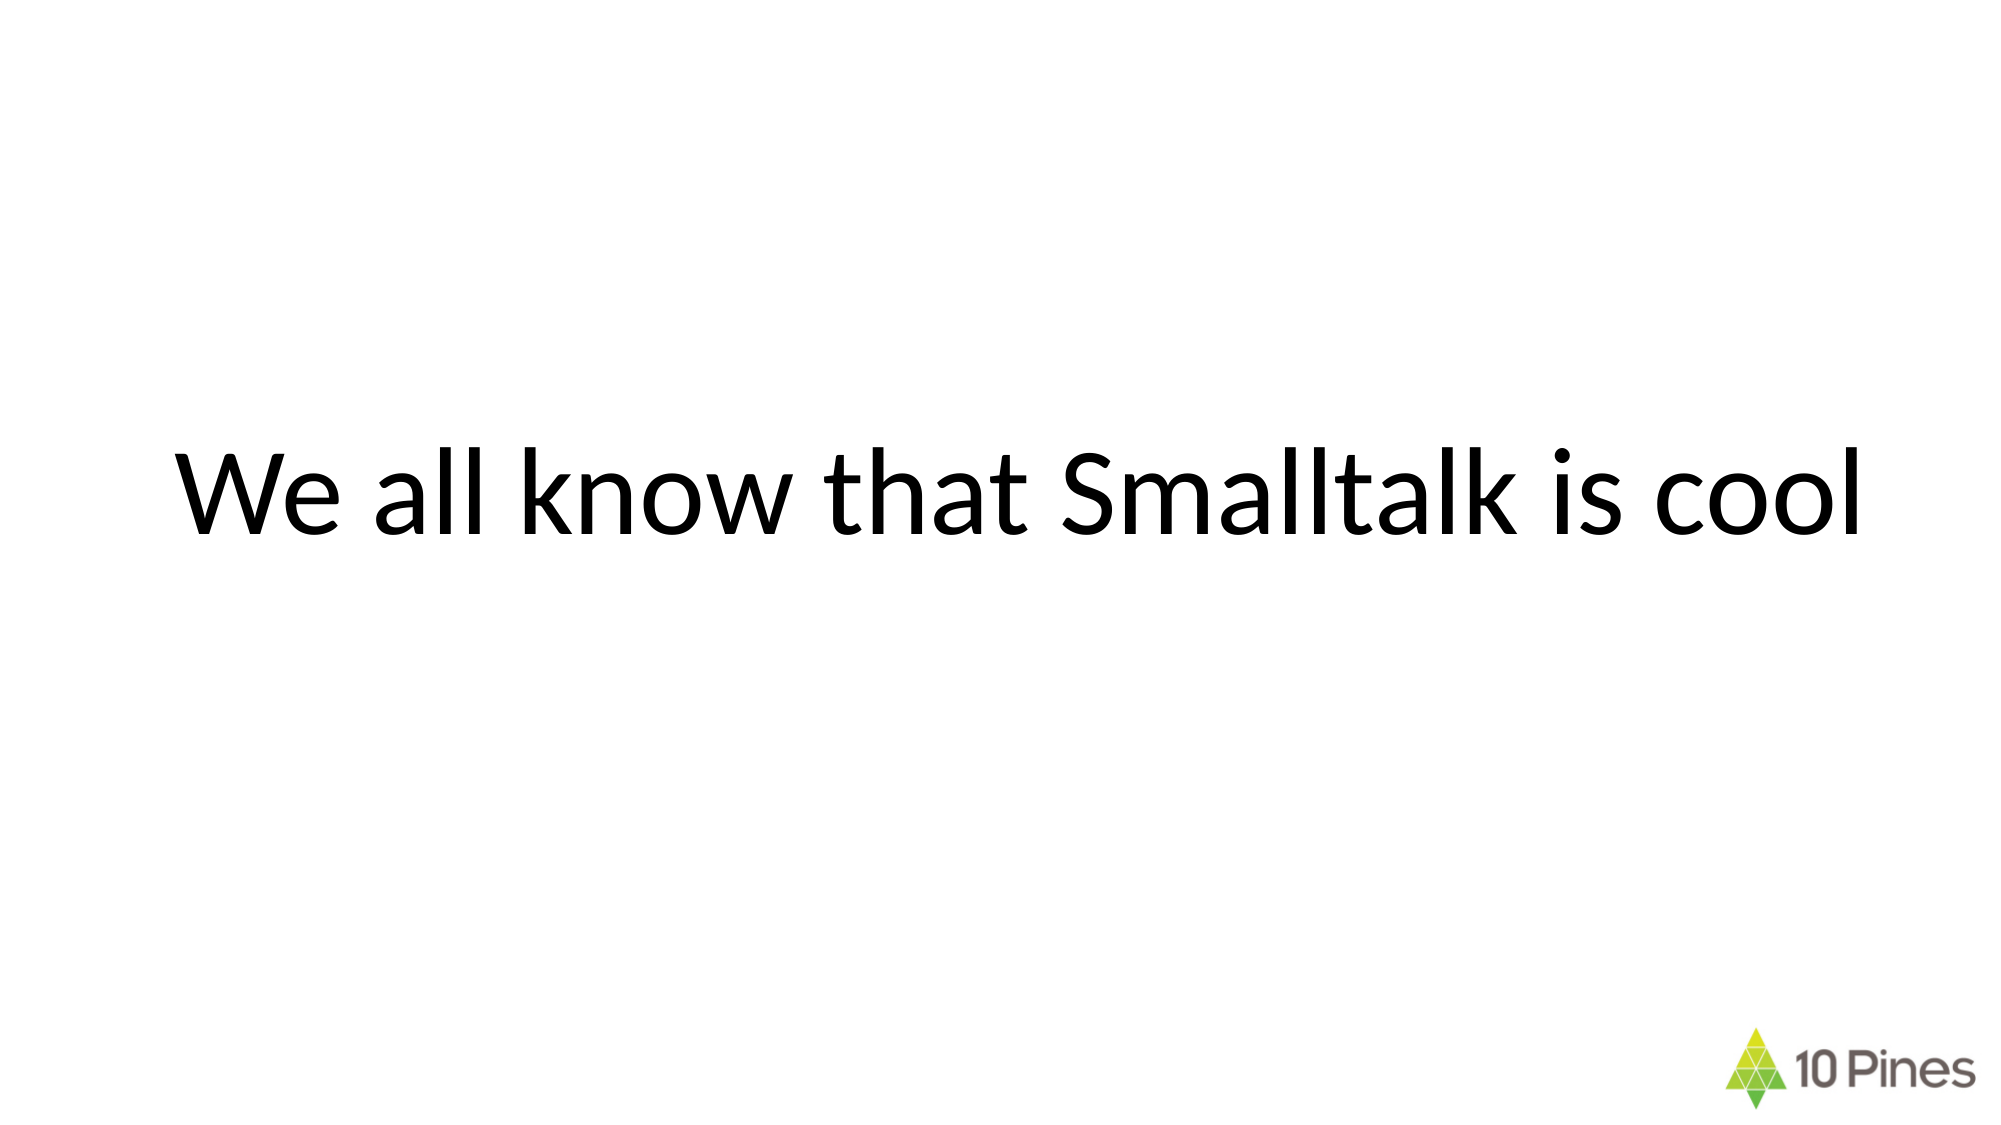

# We all know that Smalltalk is cool